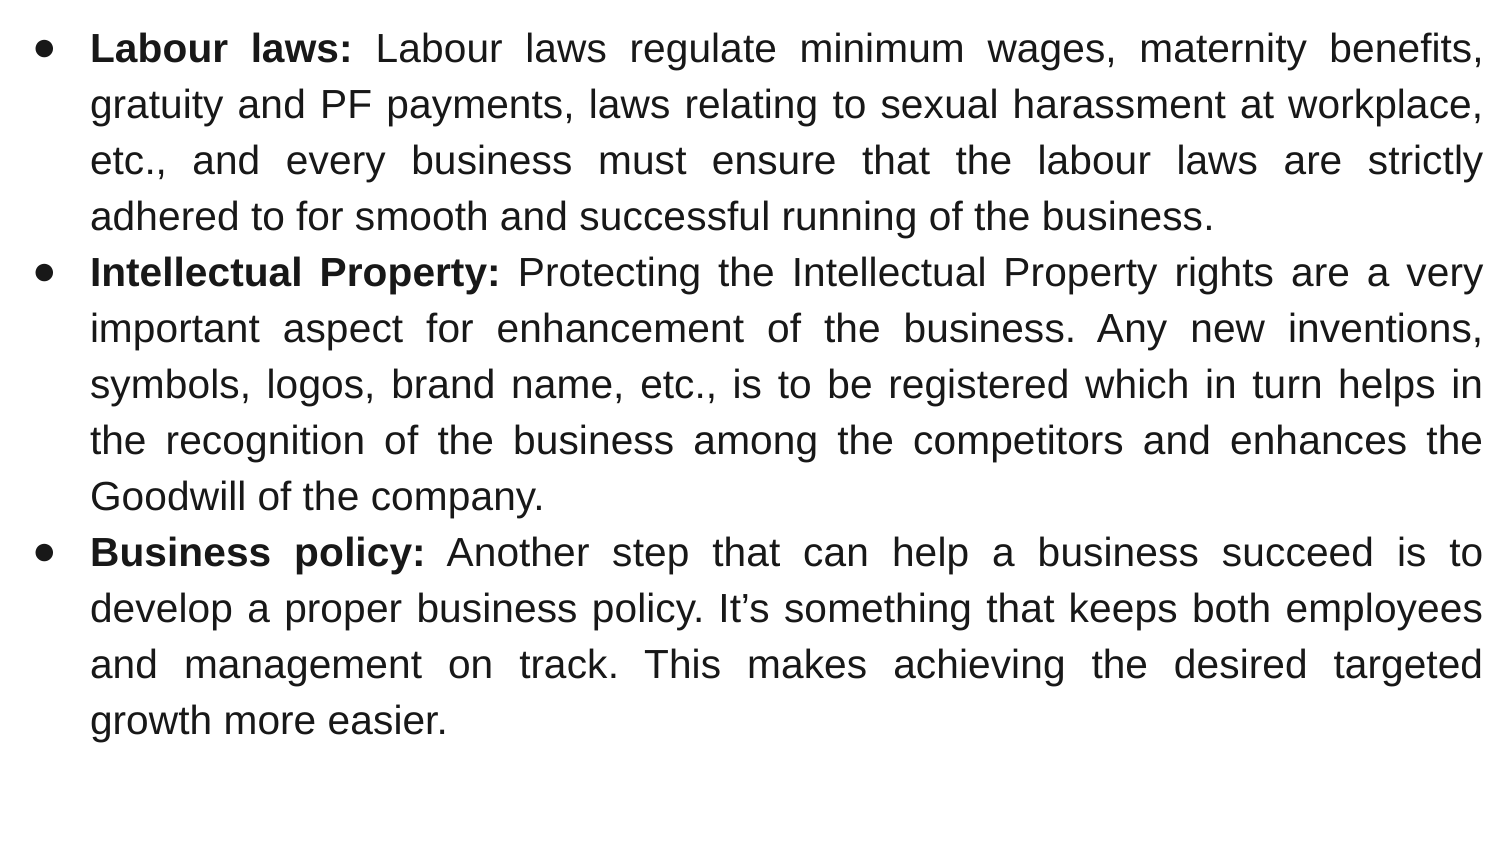

Labour laws: Labour laws regulate minimum wages, maternity benefits, gratuity and PF payments, laws relating to sexual harassment at workplace, etc., and every business must ensure that the labour laws are strictly adhered to for smooth and successful running of the business.
Intellectual Property: Protecting the Intellectual Property rights are a very important aspect for enhancement of the business. Any new inventions, symbols, logos, brand name, etc., is to be registered which in turn helps in the recognition of the business among the competitors and enhances the Goodwill of the company.
Business policy: Another step that can help a business succeed is to develop a proper business policy. It’s something that keeps both employees and management on track. This makes achieving the desired targeted growth more easier.